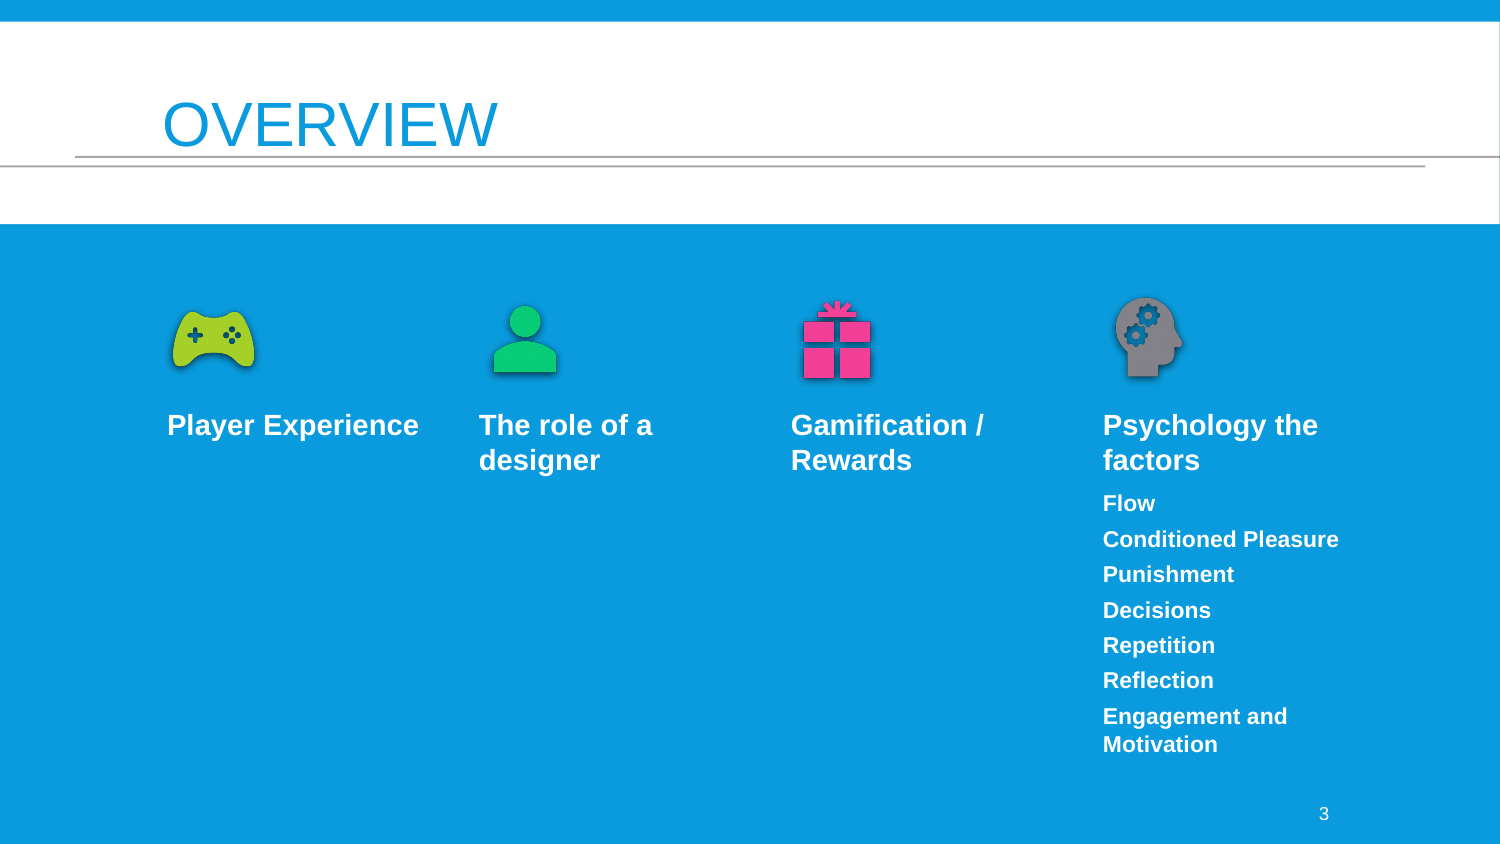

# Overview
Player Experience
The role of a designer
Gamification / Rewards
Psychology the factors
Flow
Conditioned Pleasure
Punishment
Decisions
Repetition
Reflection
Engagement and Motivation
3